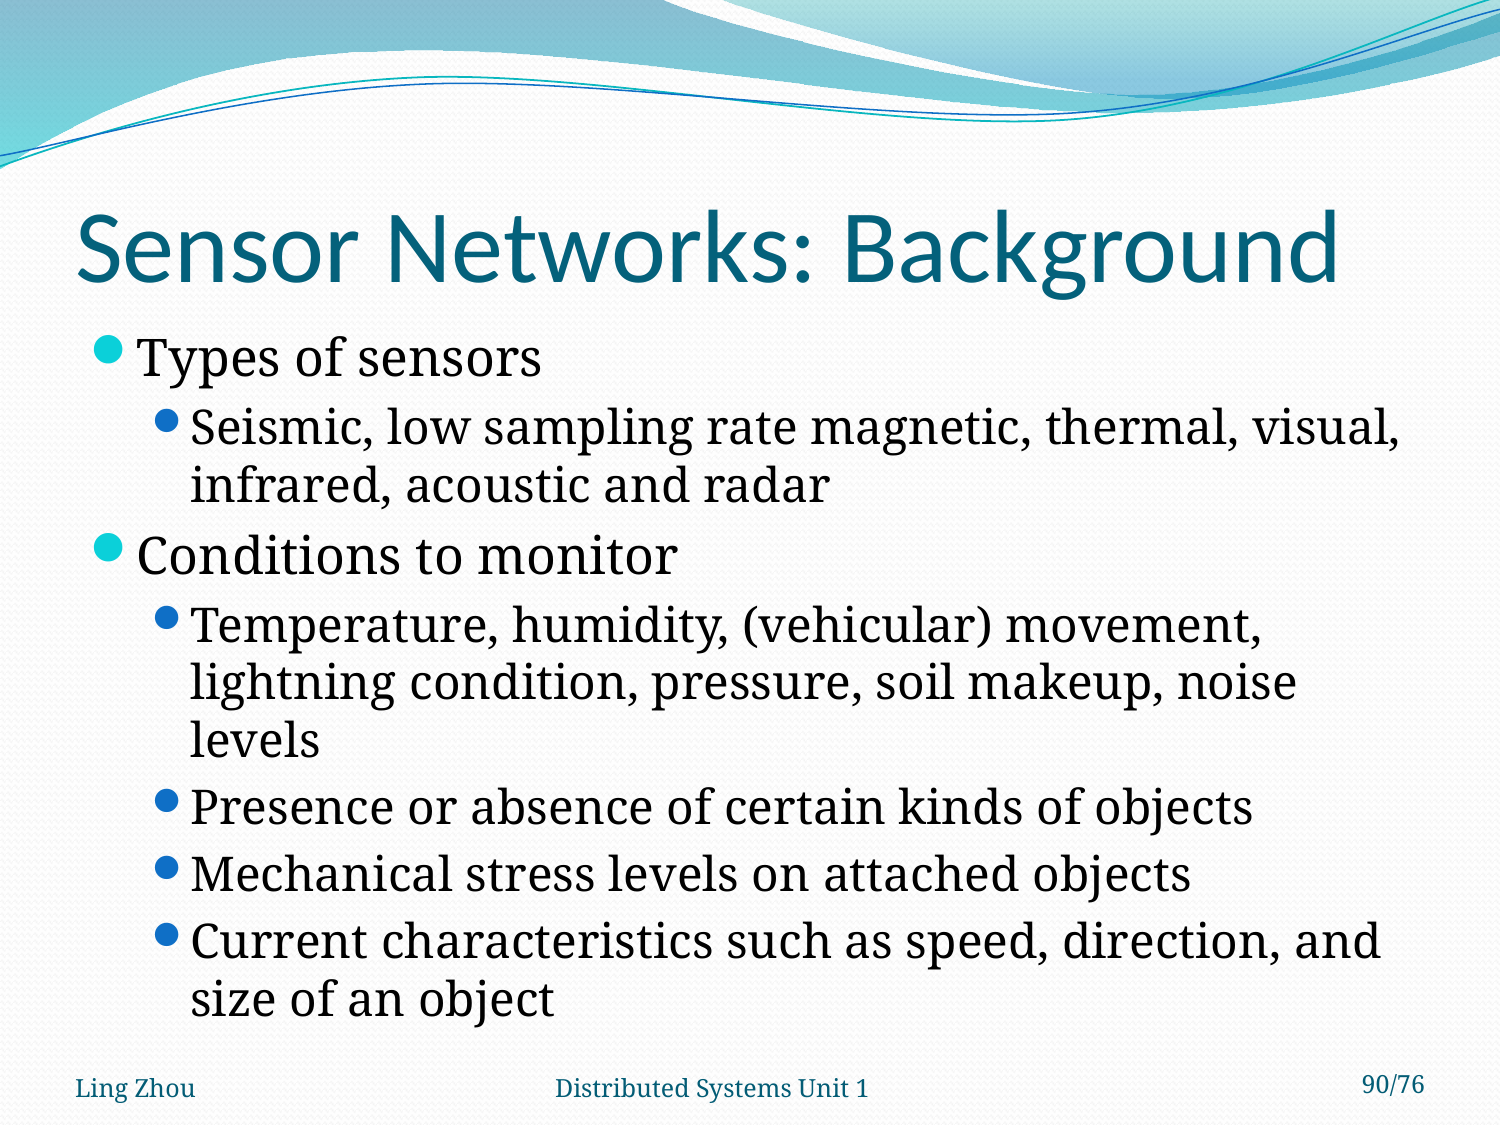

# Sensor Networks: Background
Types of sensors
Seismic, low sampling rate magnetic, thermal, visual, infrared, acoustic and radar
Conditions to monitor
Temperature, humidity, (vehicular) movement, lightning condition, pressure, soil makeup, noise levels
Presence or absence of certain kinds of objects
Mechanical stress levels on attached objects
Current characteristics such as speed, direction, and size of an object
Ling Zhou
Distributed Systems Unit 1
90/76